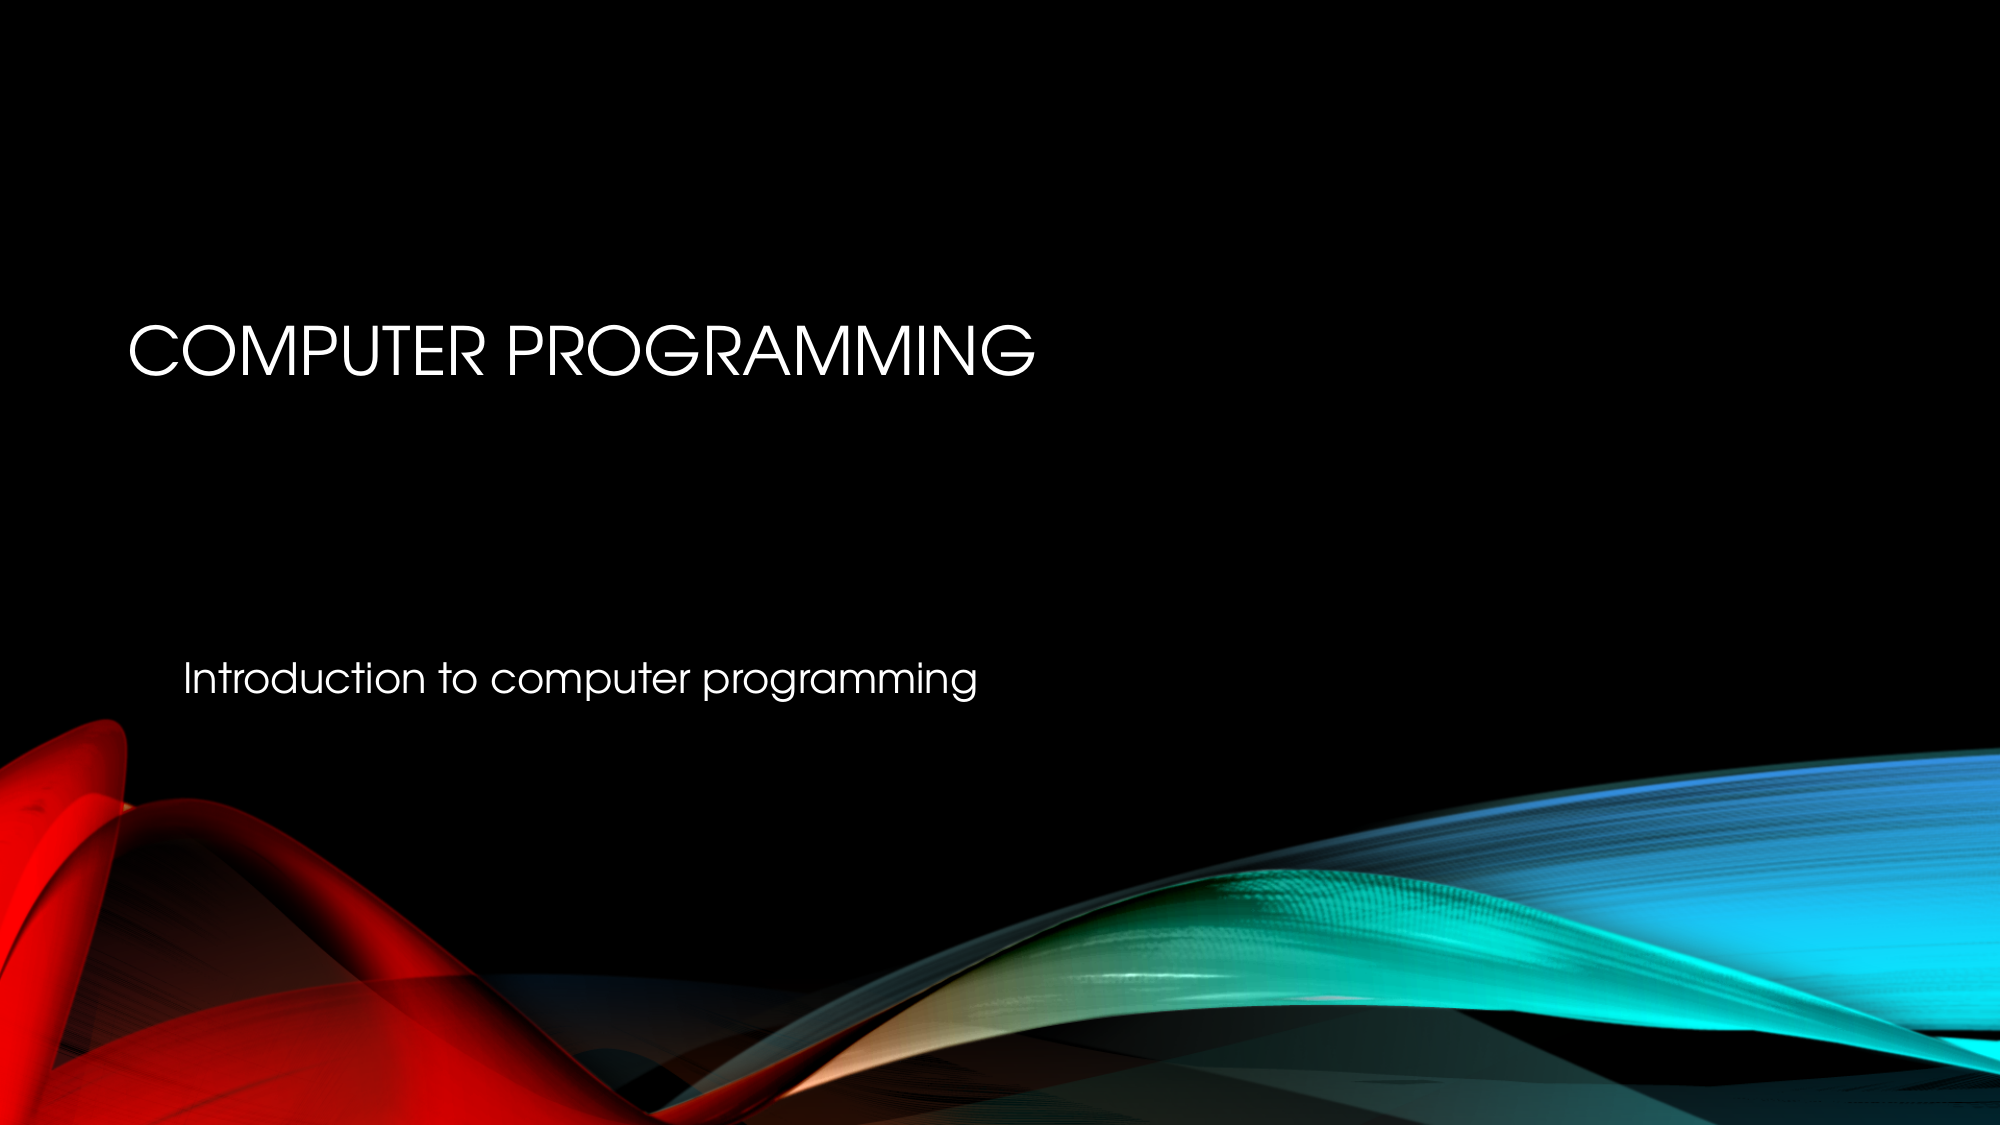

# Computer Programming
Introduction to computer programming